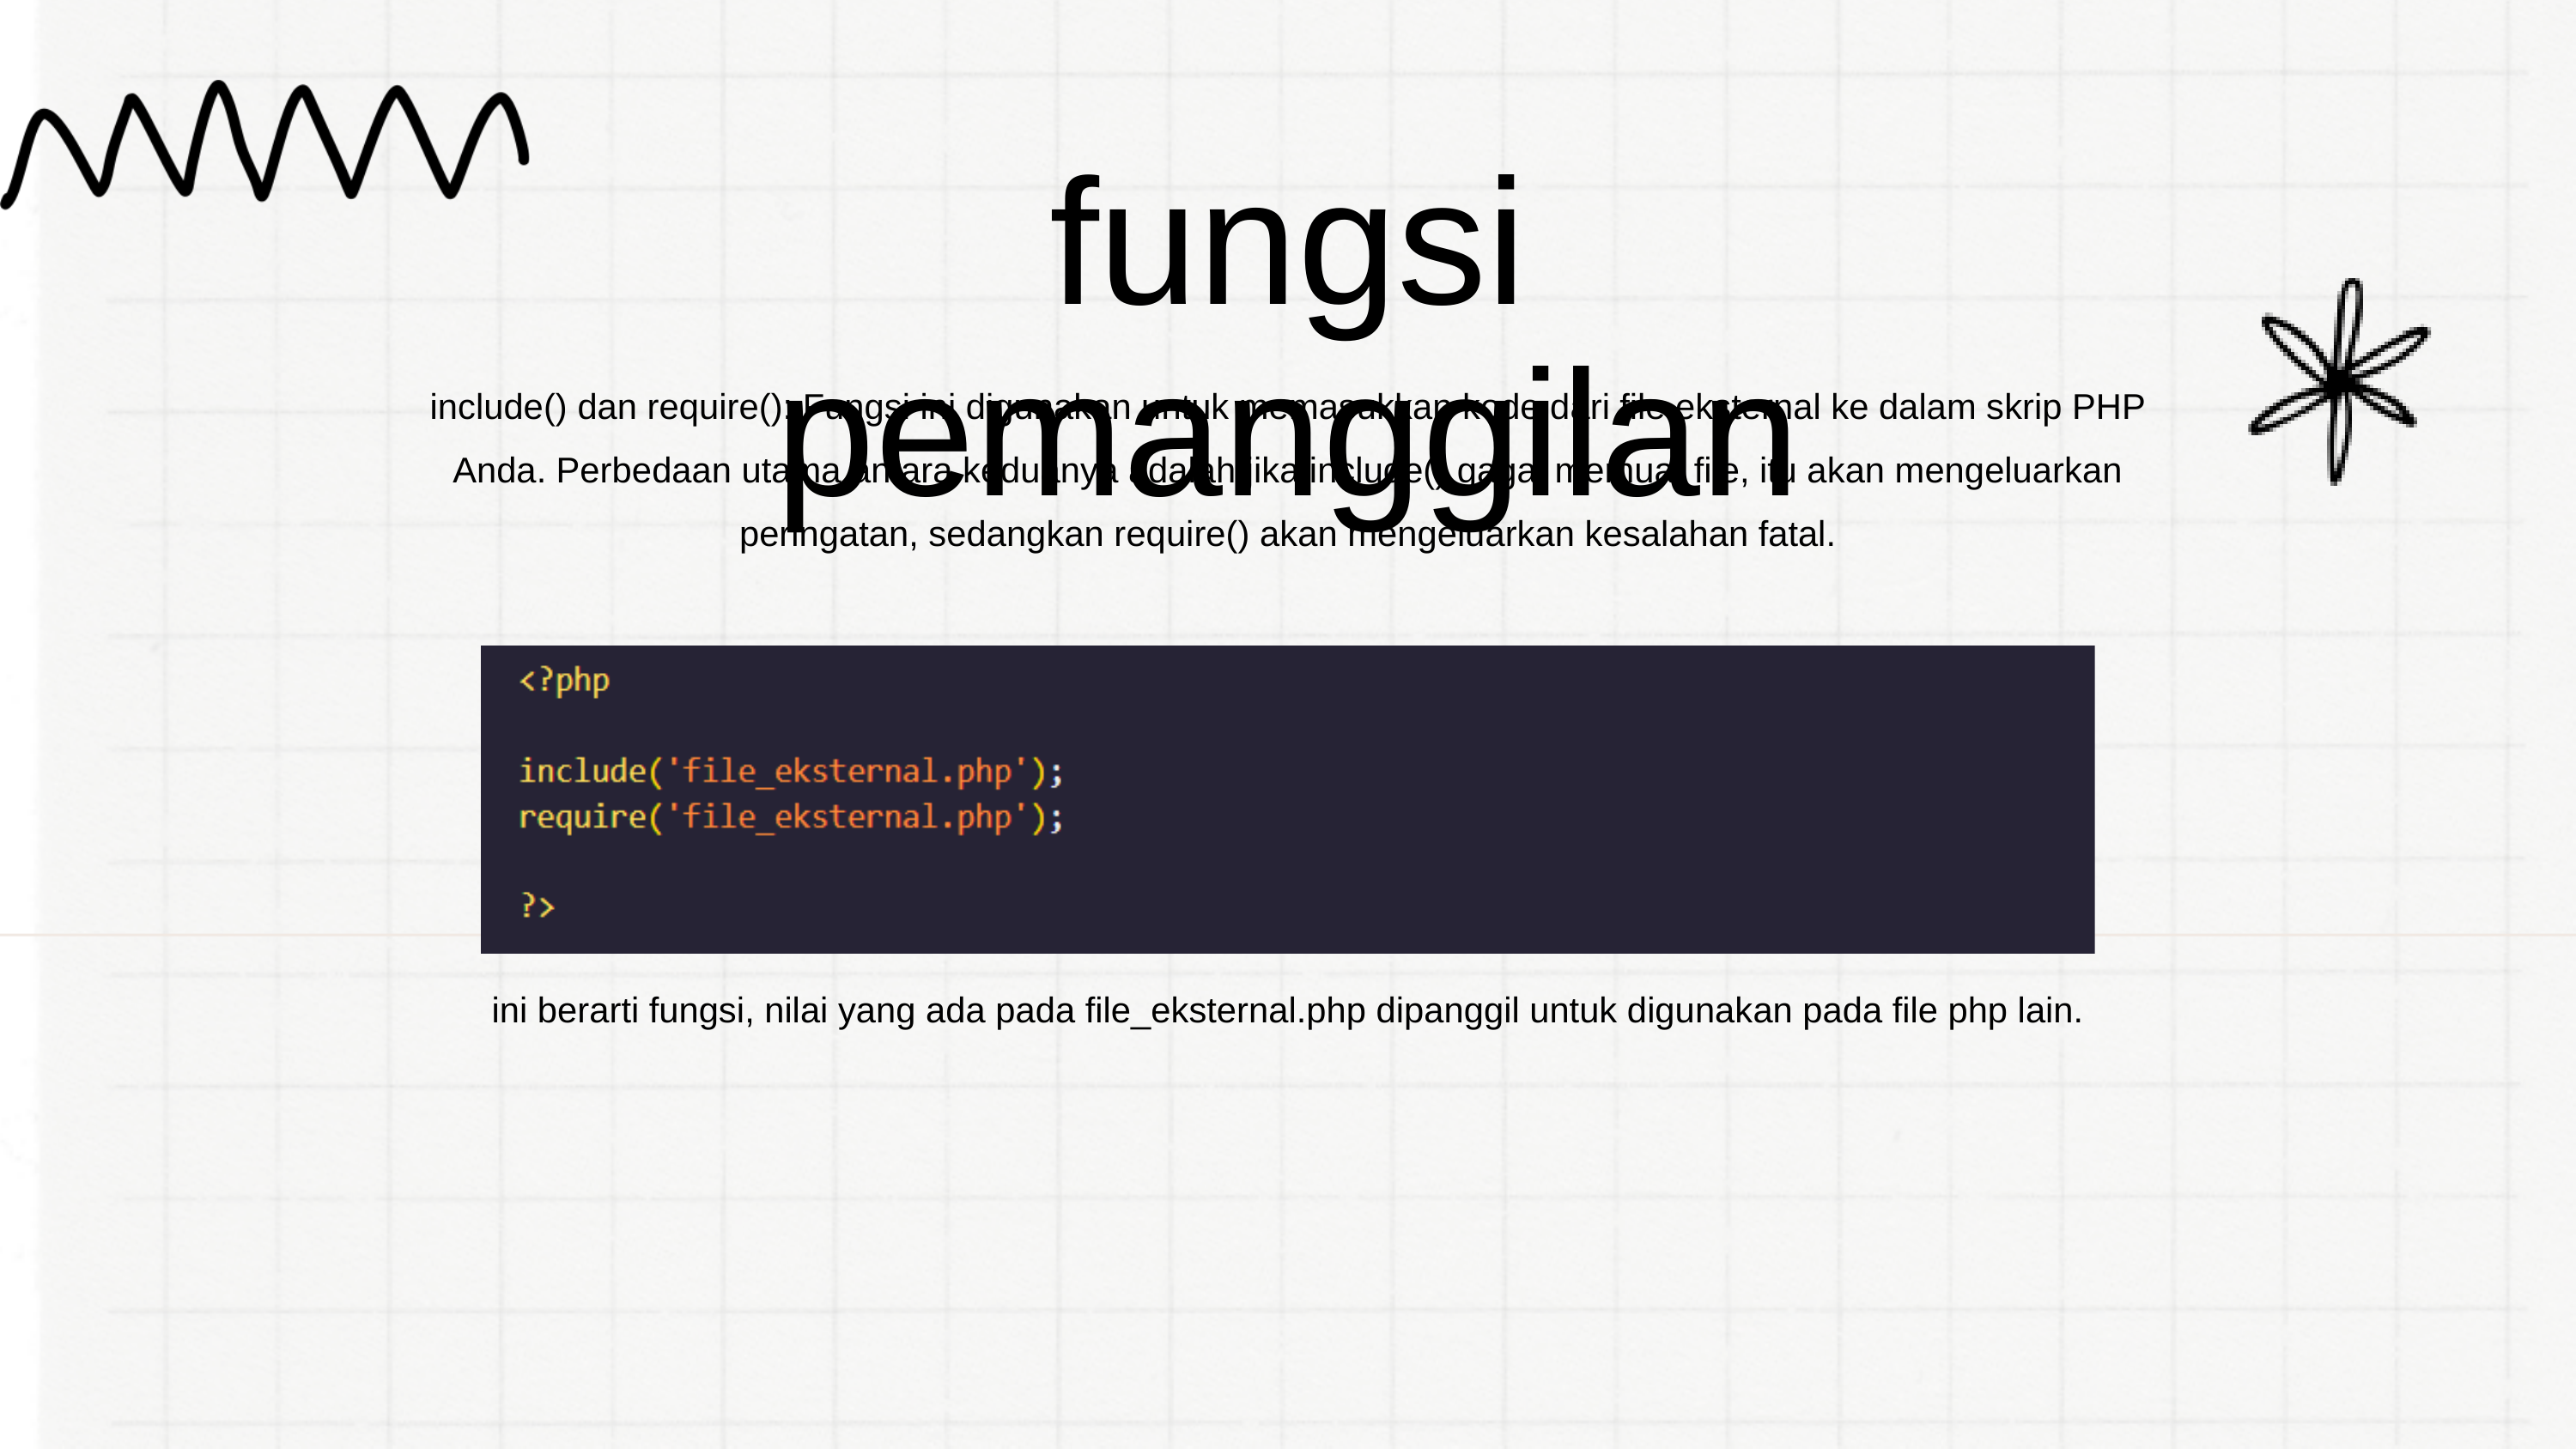

fungsi pemanggilan

include() dan require(): Fungsi ini digunakan untuk memasukkan kode dari file eksternal ke dalam skrip PHP Anda. Perbedaan utama antara keduanya adalah jika include() gagal memuat file, itu akan mengeluarkan peringatan, sedangkan require() akan mengeluarkan kesalahan fatal.

ini berarti fungsi, nilai yang ada pada file_eksternal.php dipanggil untuk digunakan pada file php lain.